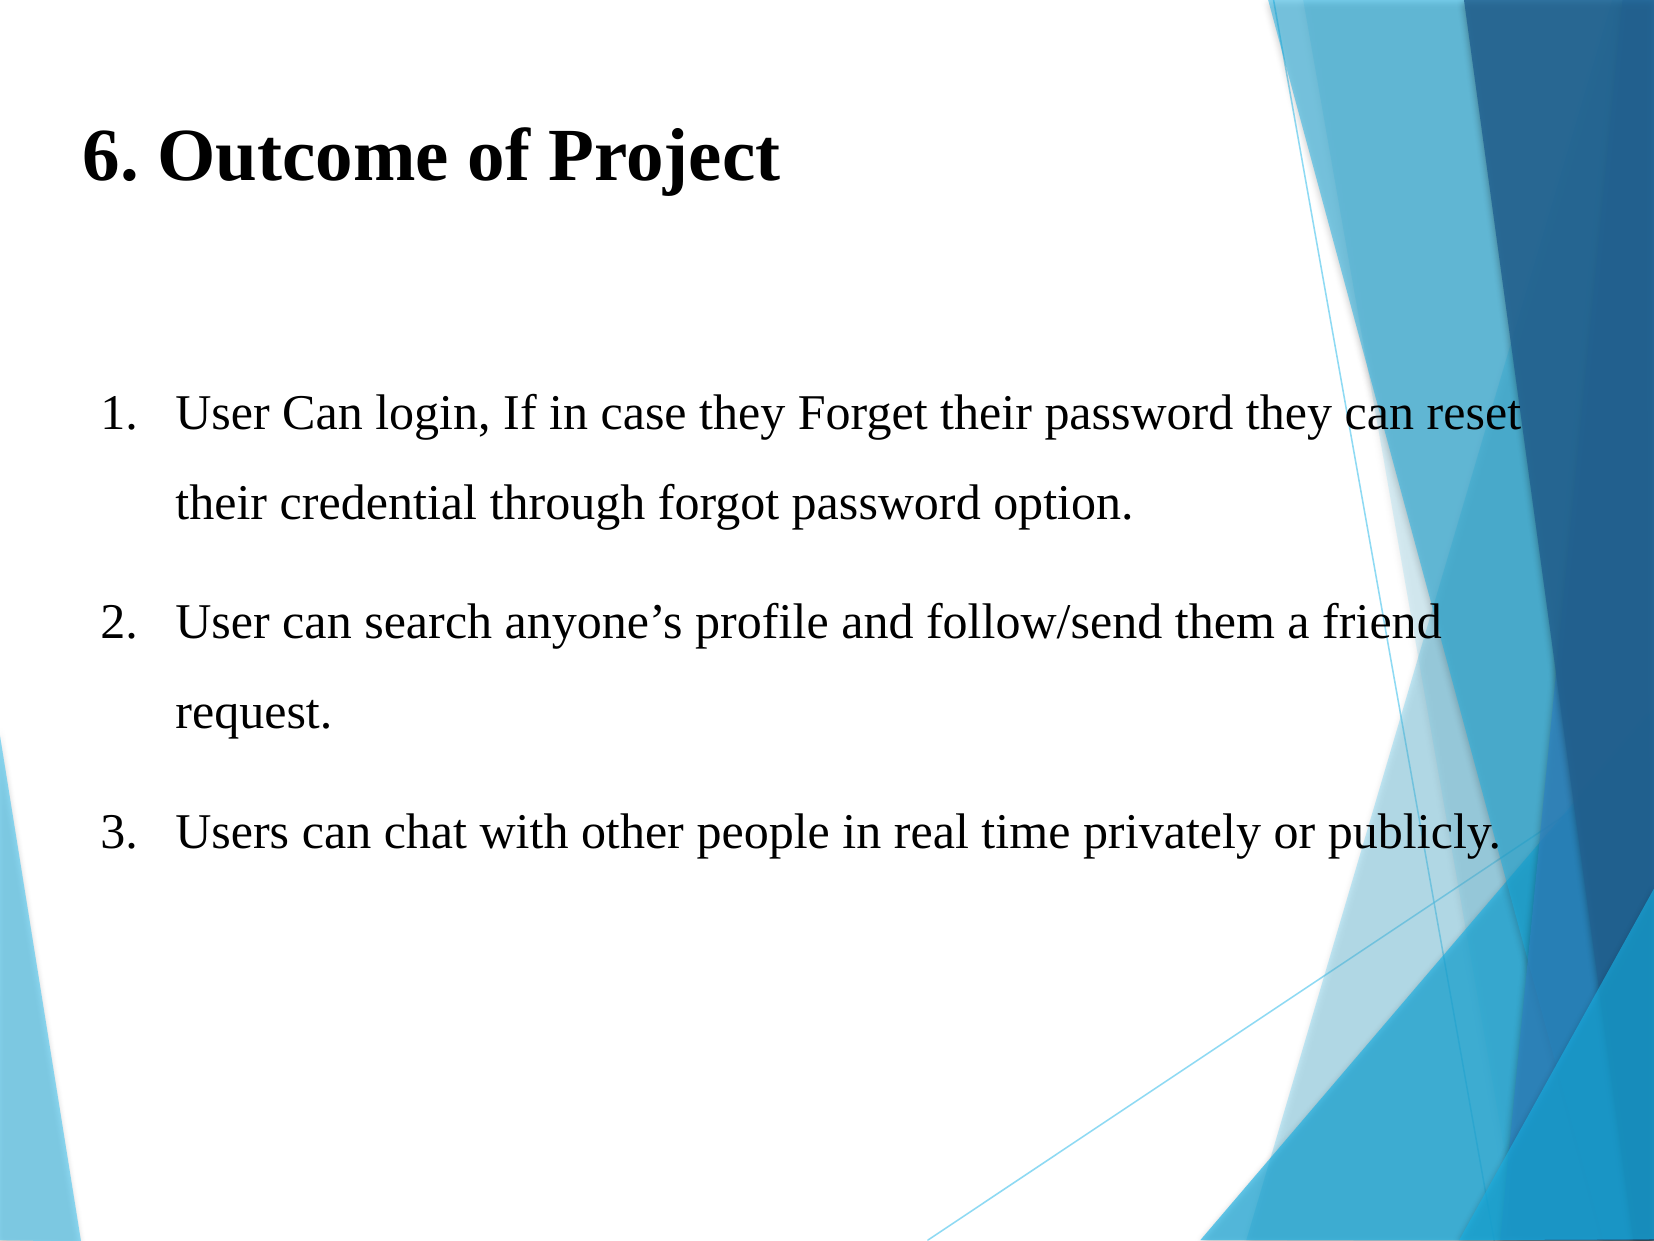

6. Outcome of Project

User Can login, If in case they Forget their password they can reset their credential through forgot password option.
User can search anyone’s profile and follow/send them a friend request.
Users can chat with other people in real time privately or publicly.